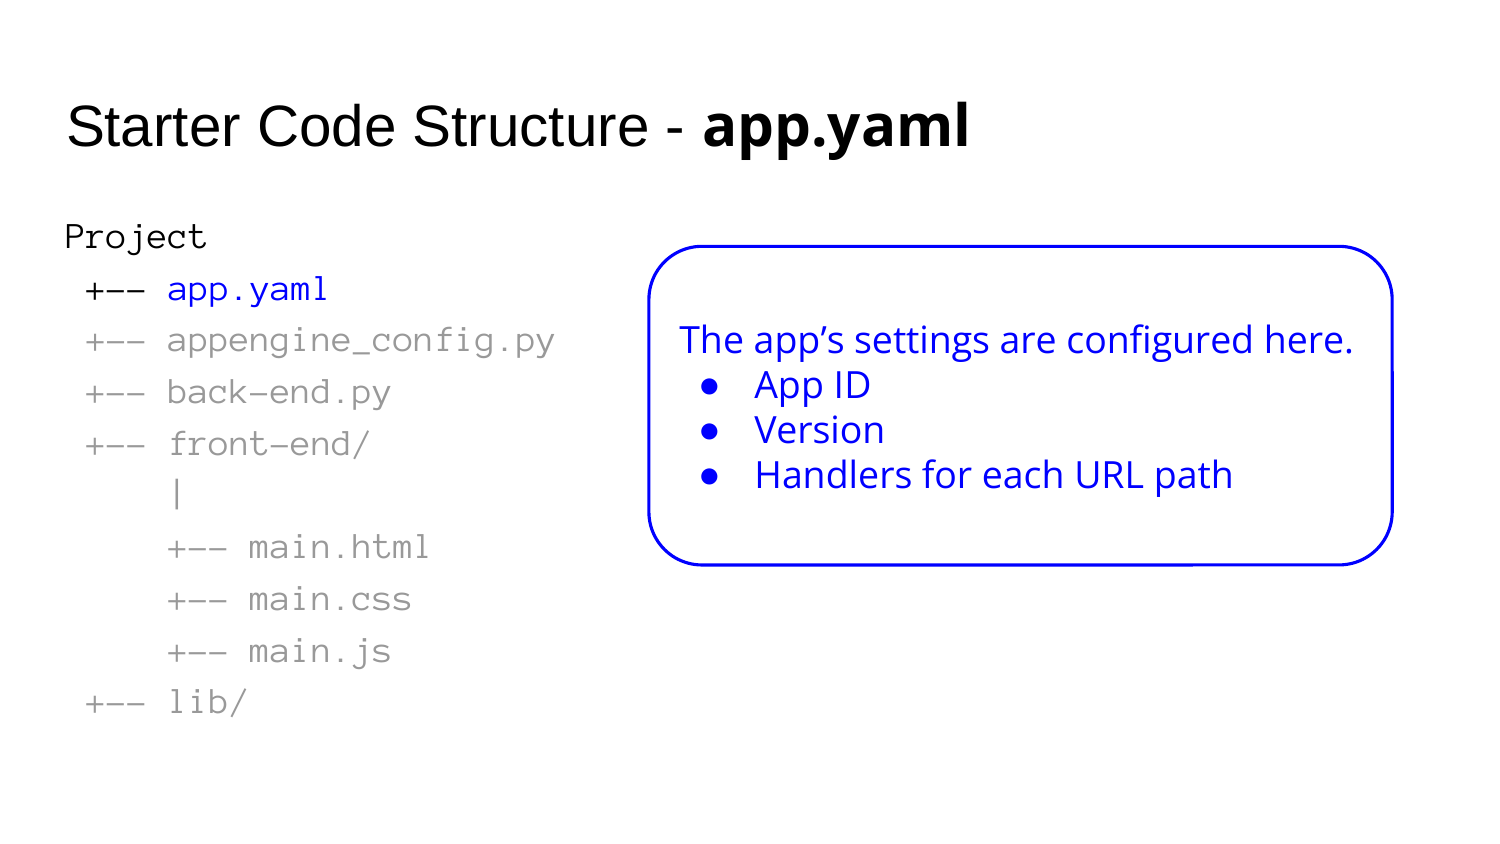

# Starter Code Structure - app.yaml
Project
 +-- app.yaml
 +-- appengine_config.py
 +-- back-end.py
 +-- front-end/
     |
     +-- main.html
     +-- main.css
     +-- main.js
 +-- lib/

The app’s settings are configured here.
App ID
Version
Handlers for each URL path